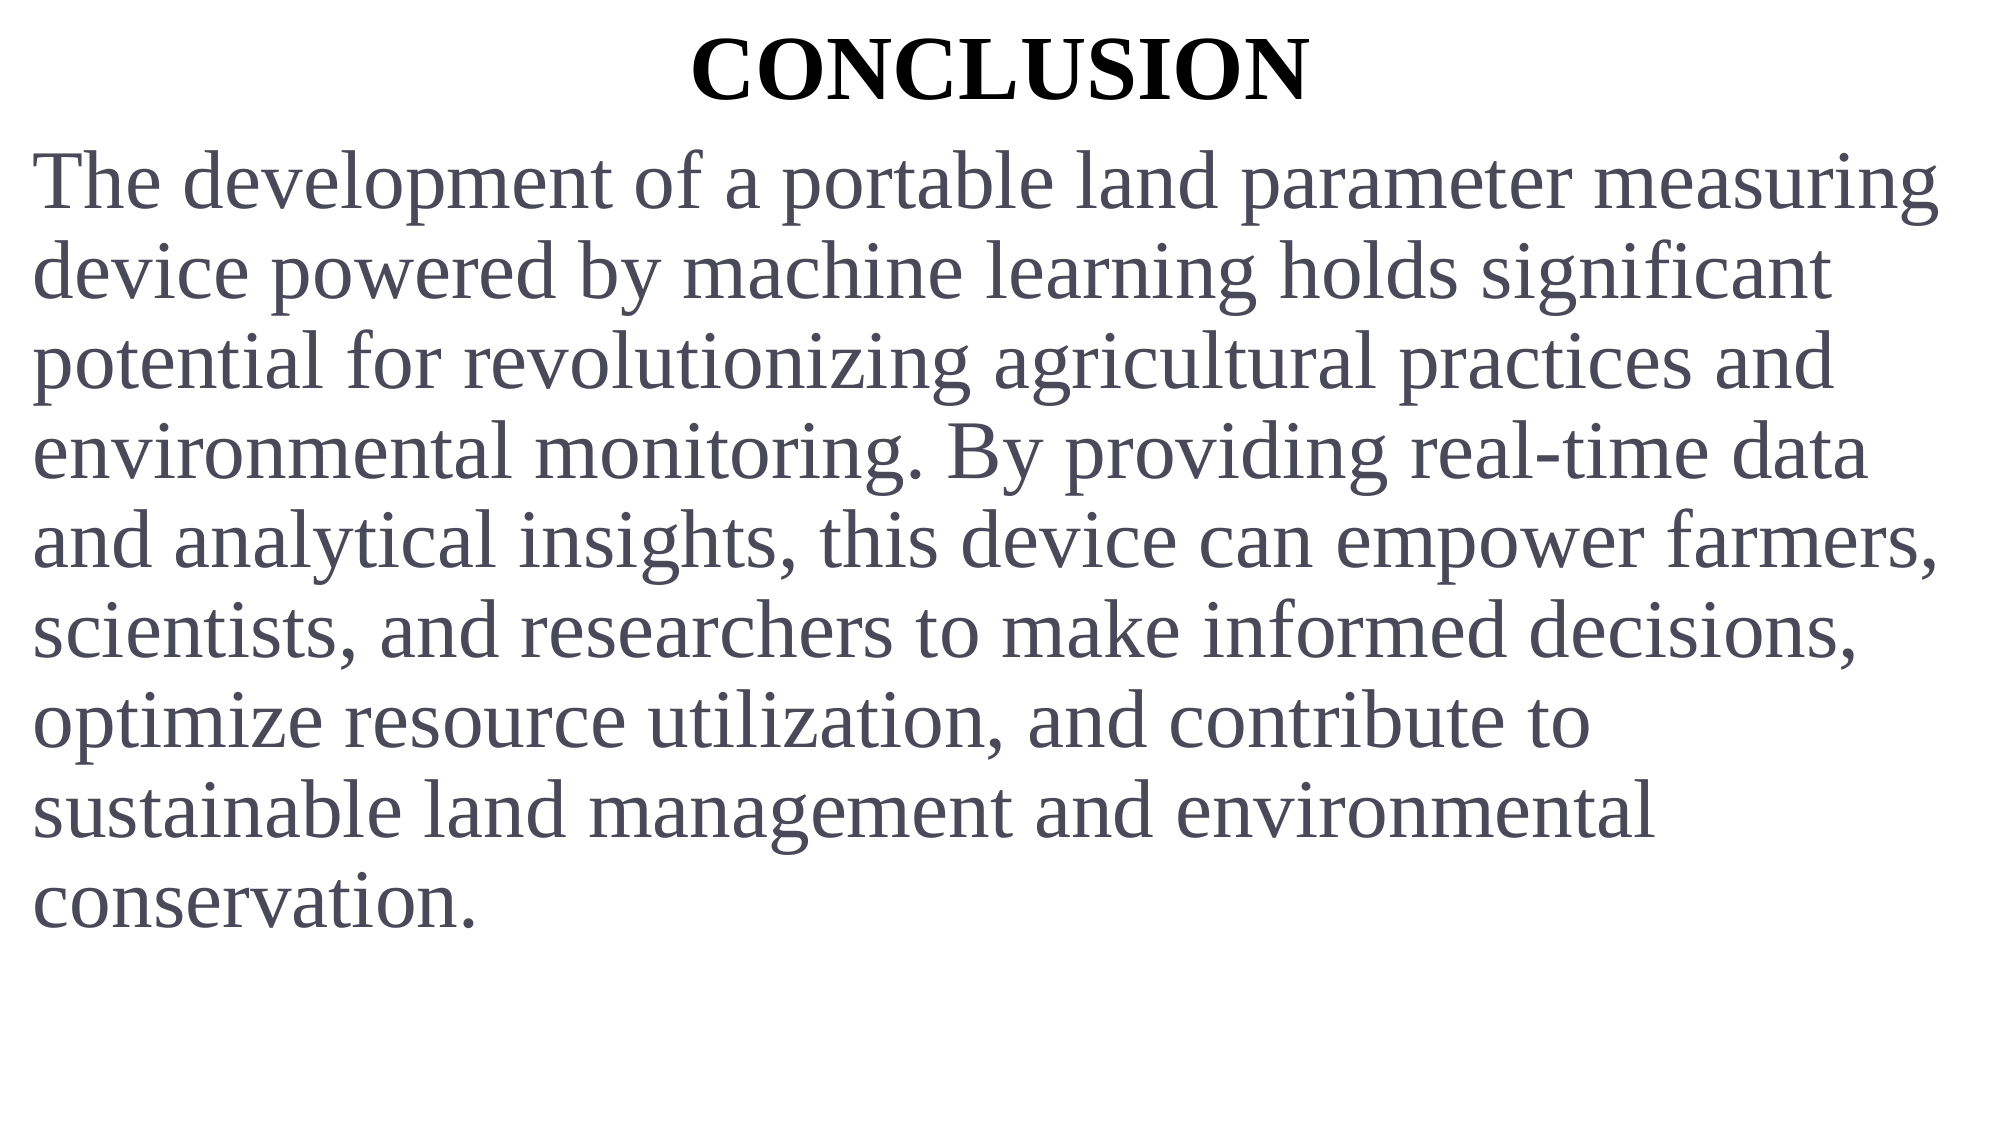

# CONCLUSION
The development of a portable land parameter measuring device powered by machine learning holds significant potential for revolutionizing agricultural practices and environmental monitoring. By providing real-time data and analytical insights, this device can empower farmers, scientists, and researchers to make informed decisions, optimize resource utilization, and contribute to sustainable land management and environmental conservation.